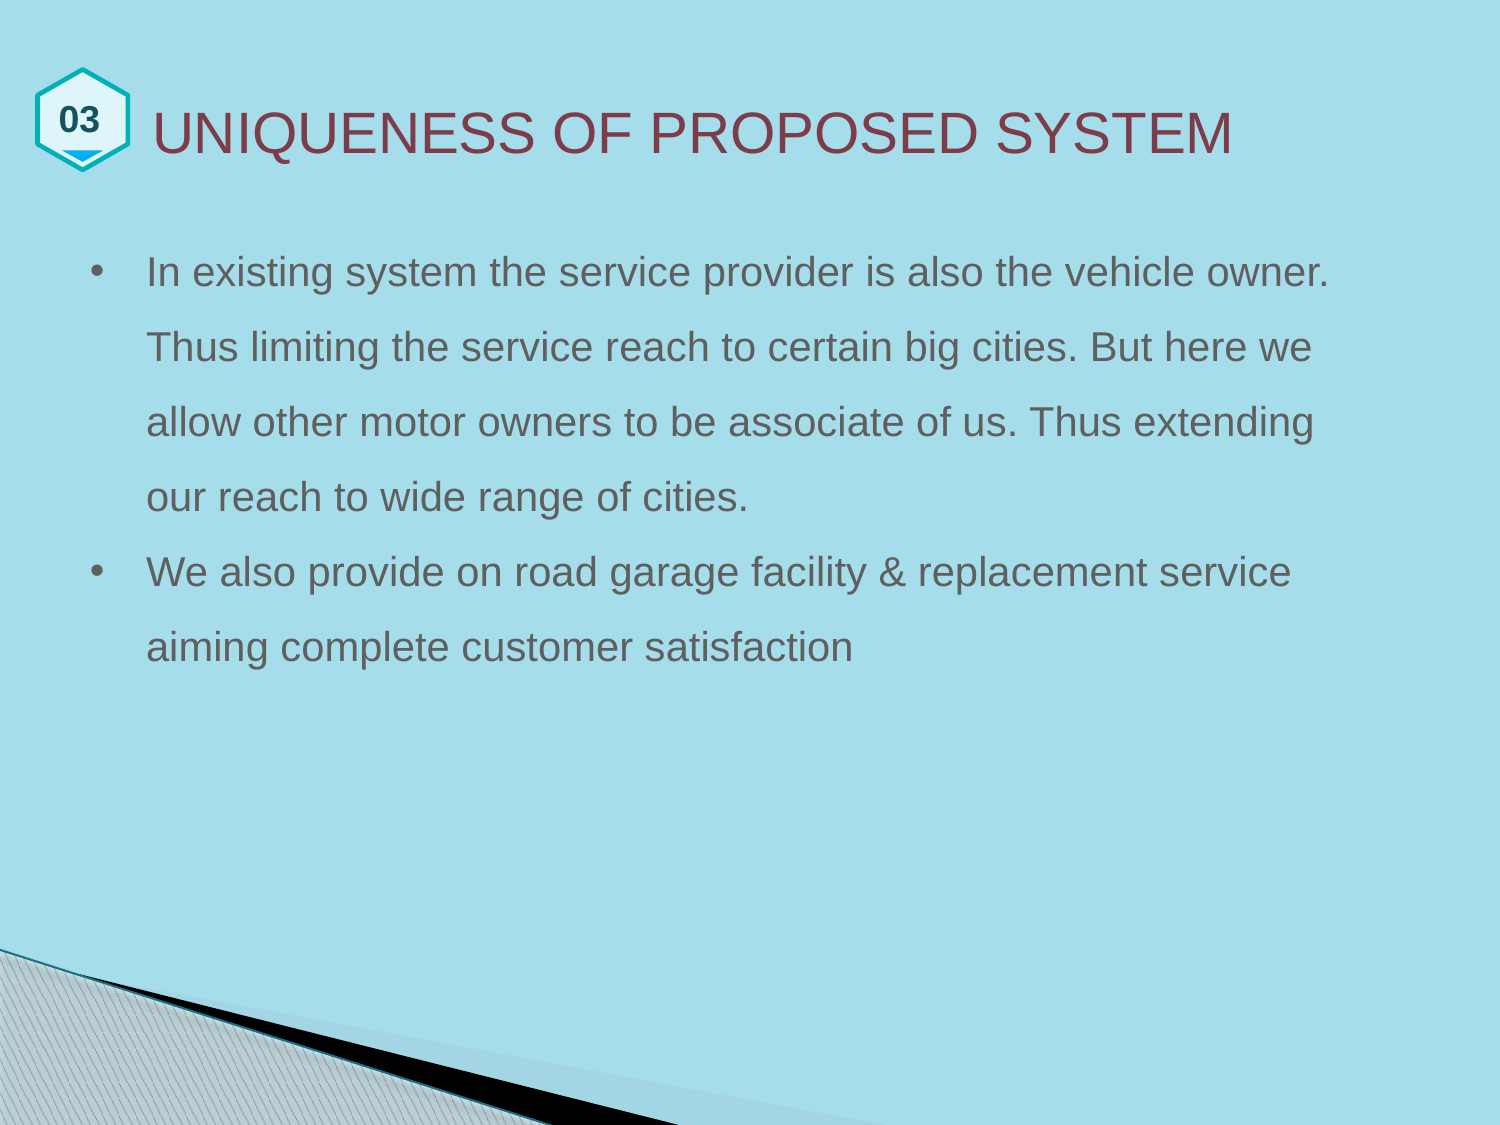

03
UNIQUENESS OF PROPOSED SYSTEM
In existing system the service provider is also the vehicle owner. Thus limiting the service reach to certain big cities. But here we allow other motor owners to be associate of us. Thus extending our reach to wide range of cities.
We also provide on road garage facility & replacement service aiming complete customer satisfaction